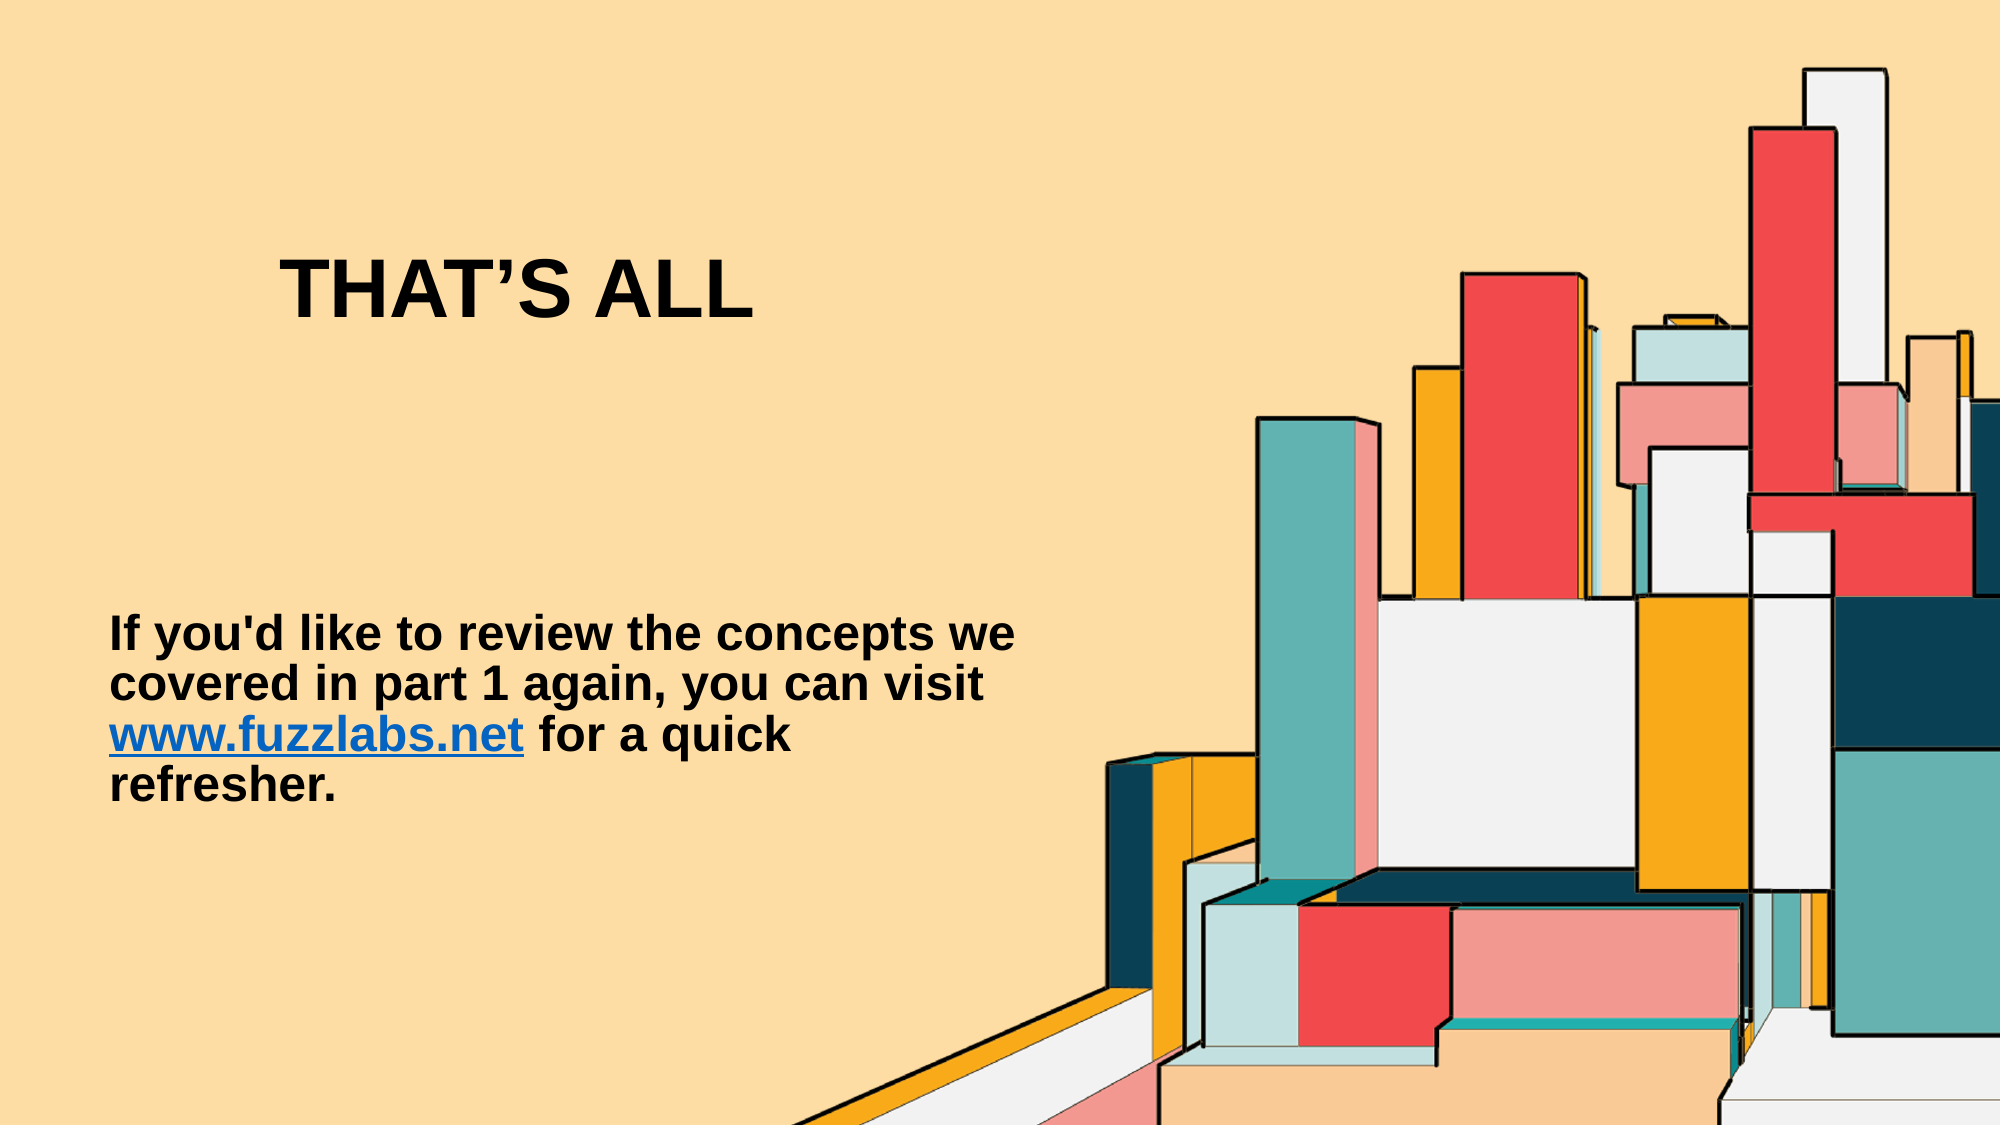

# That’s all
If you'd like to review the concepts we covered in part 1 again, you can visit www.fuzzlabs.net for a quick refresher.